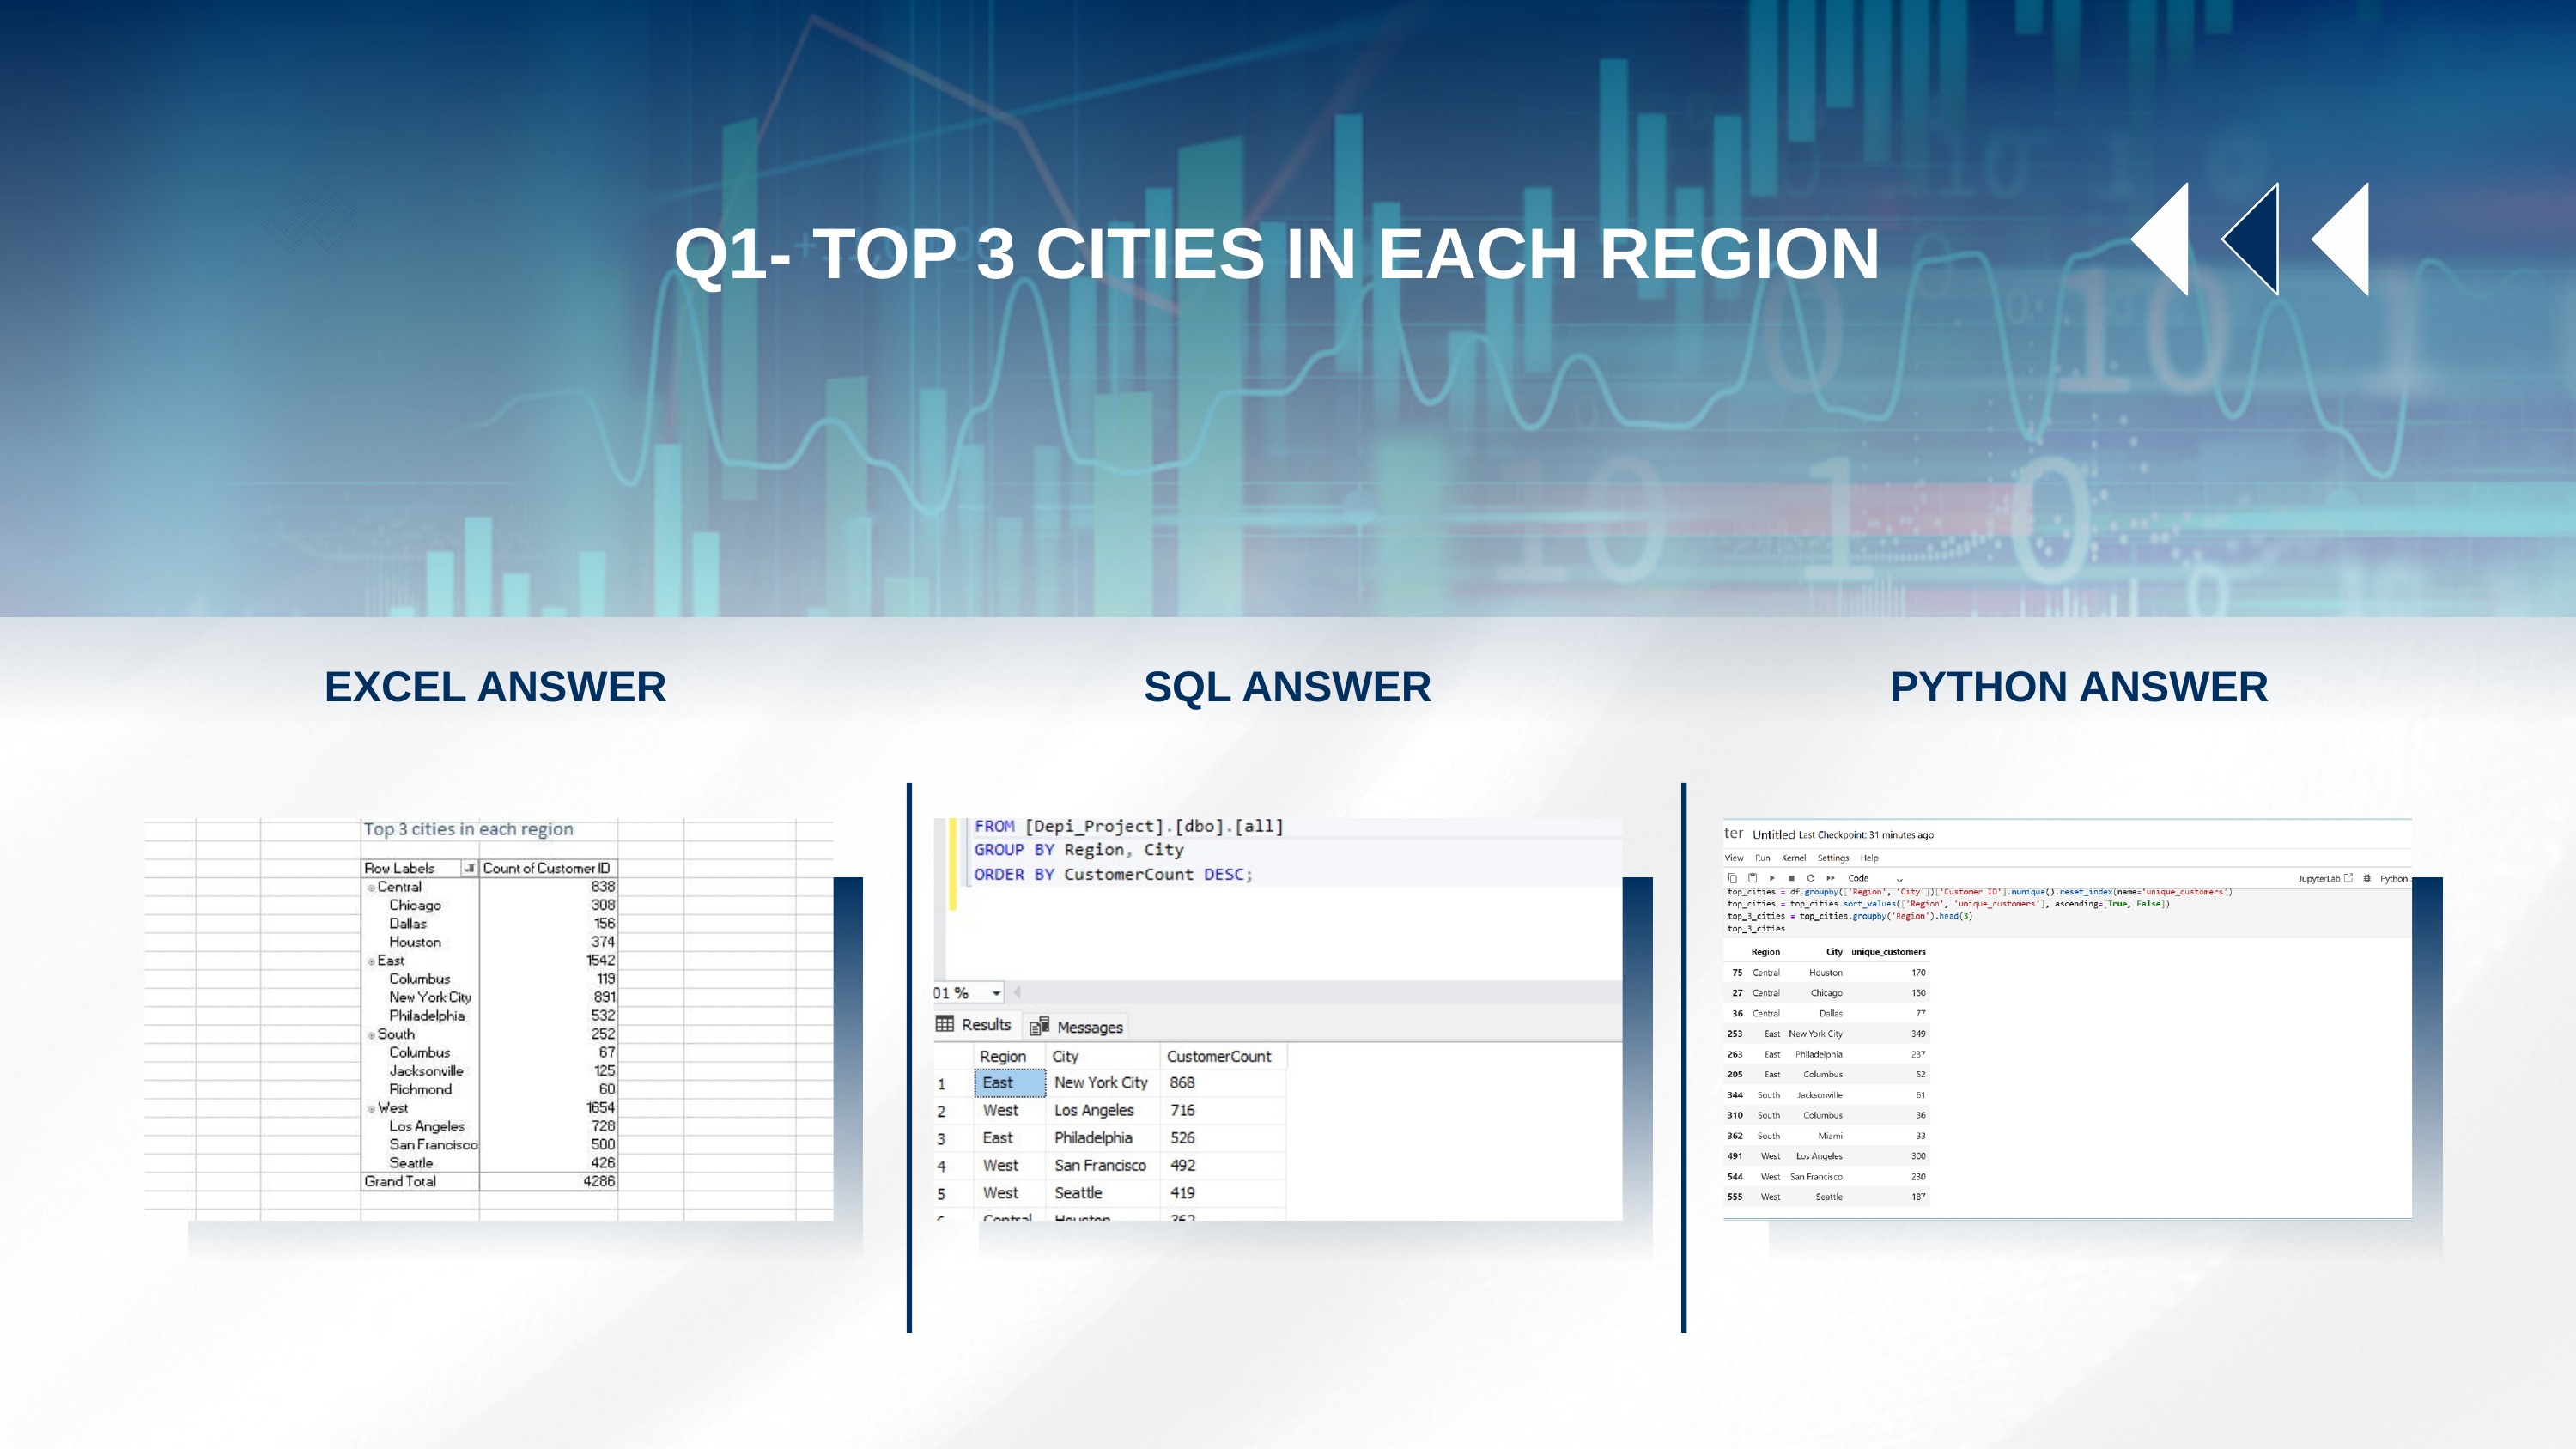

Q1- TOP 3 CITIES IN EACH REGION
EXCEL ANSWER
SQL ANSWER
PYTHON ANSWER